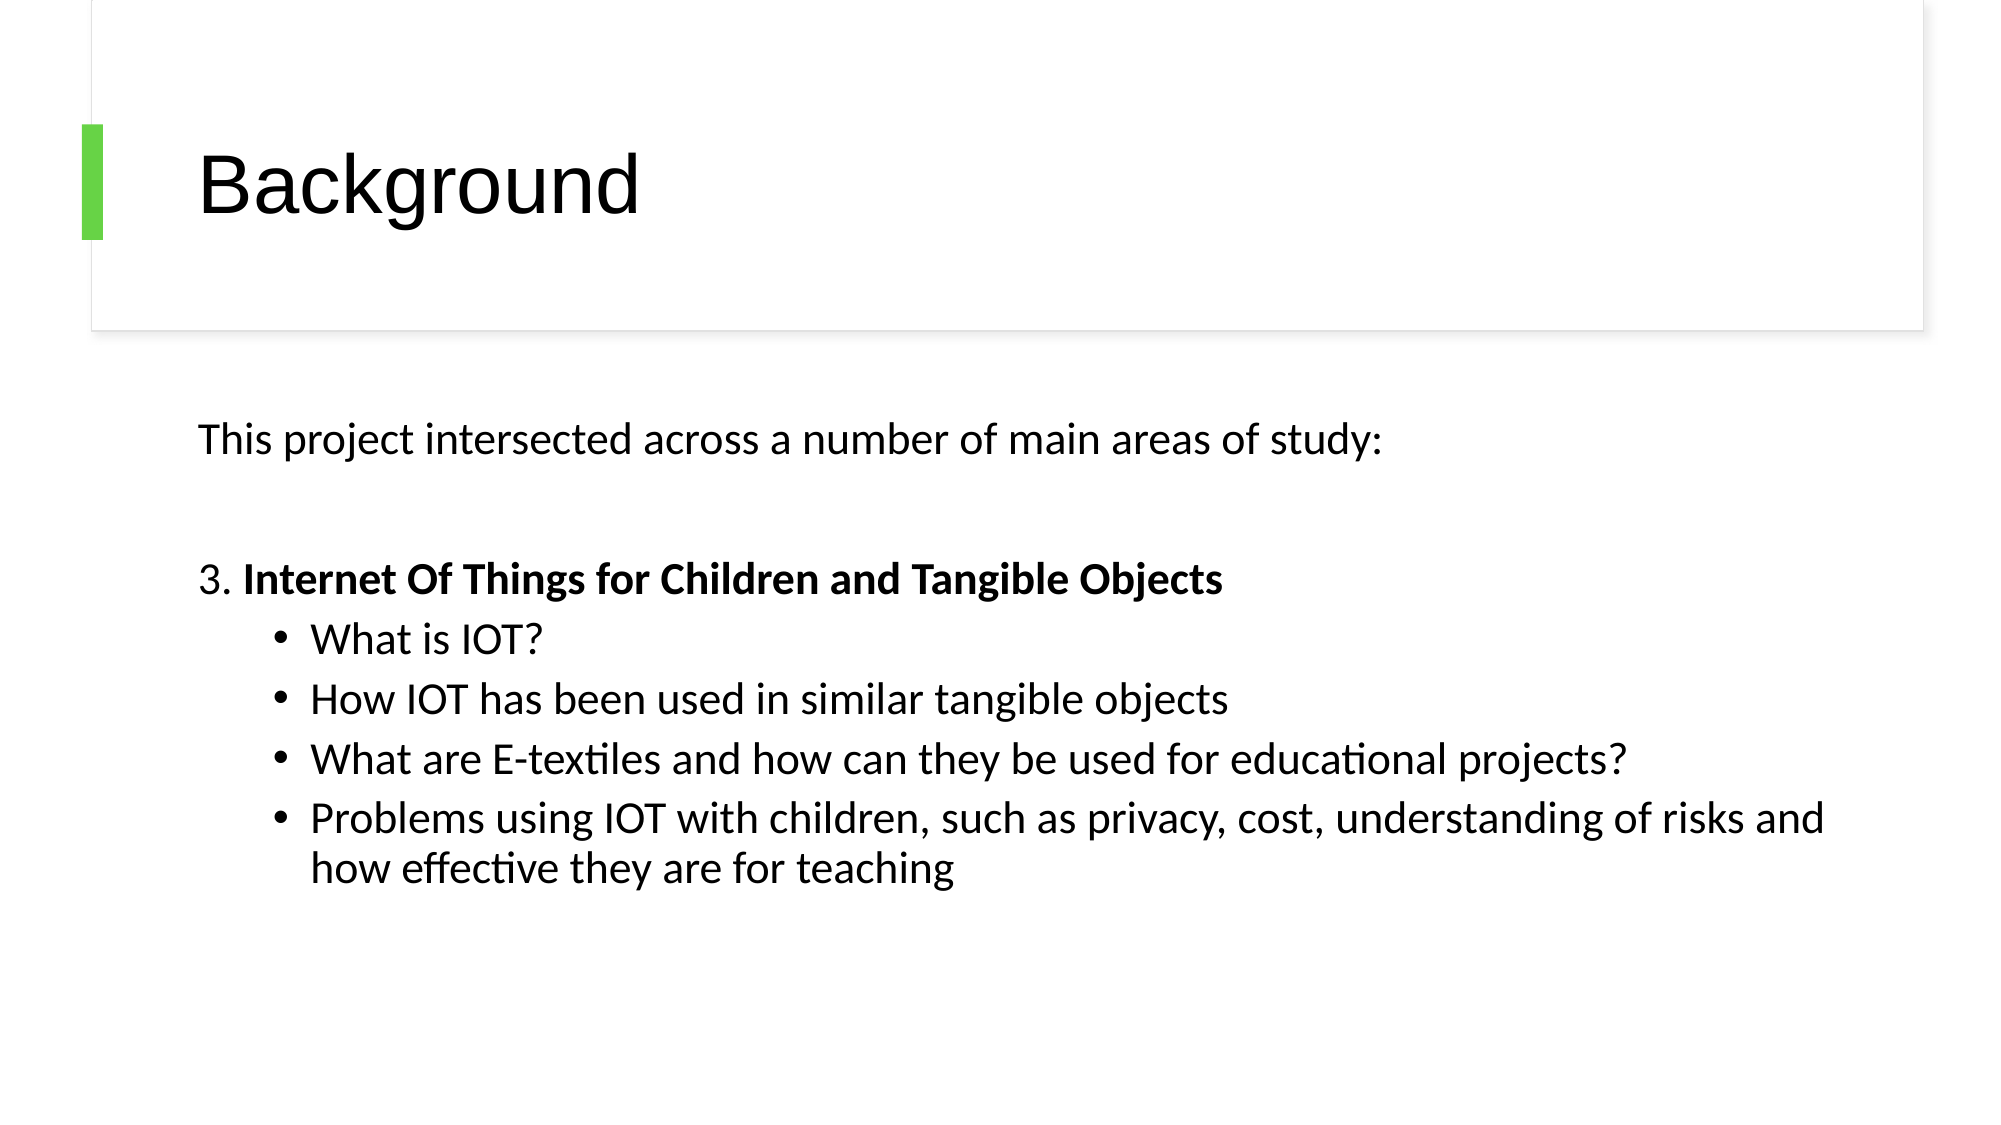

# Background

This project intersected across a number of main areas of study:

3. Internet Of Things for Children and Tangible Objects
What is IOT?
How IOT has been used in similar tangible objects
What are E-textiles and how can they be used for educational projects?
Problems using IOT with children, such as privacy, cost, understanding of risks and how effective they are for teaching